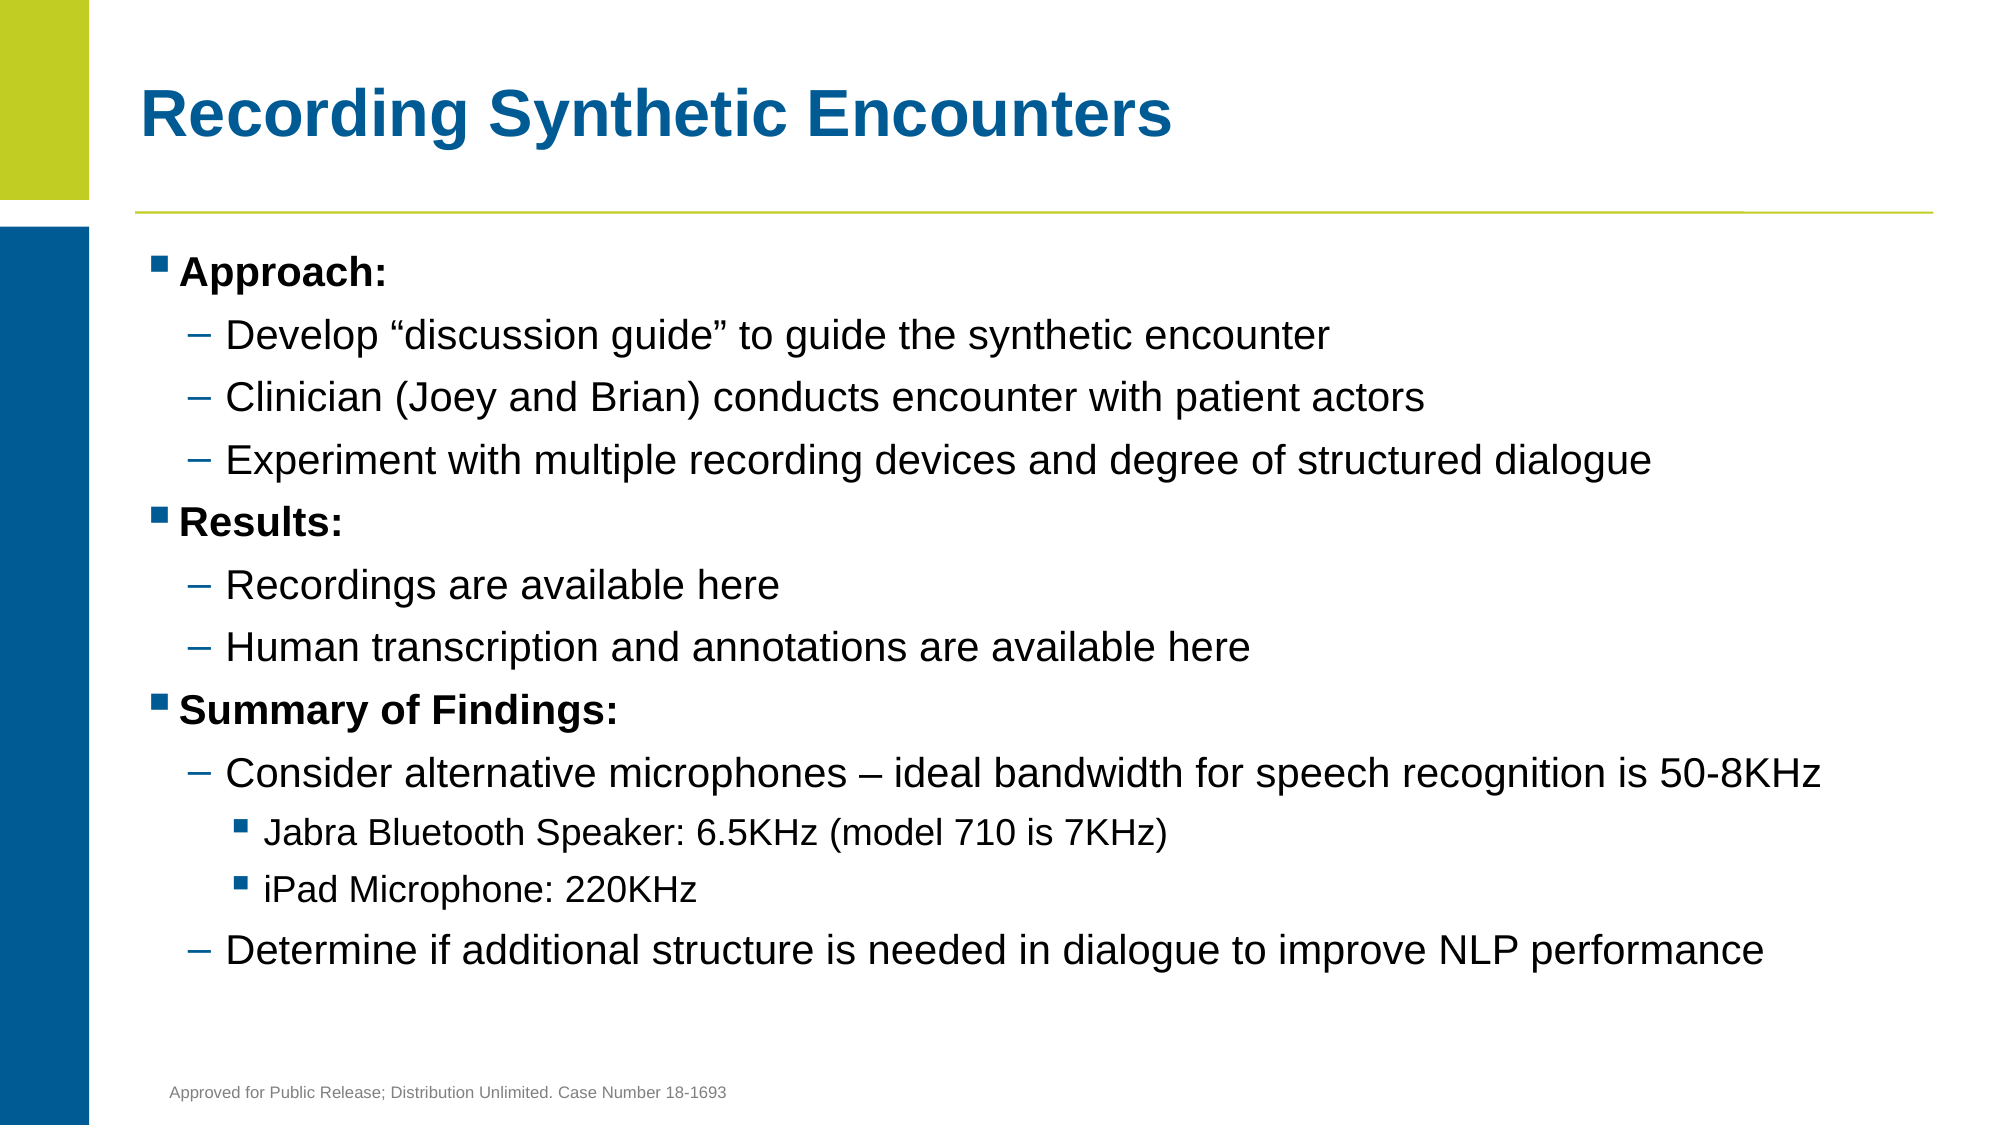

11
# Recording Synthetic Encounters
Approach:
Develop “discussion guide” to guide the synthetic encounter
Clinician (Joey and Brian) conducts encounter with patient actors
Experiment with multiple recording devices and degree of structured dialogue
Results:
Recordings are available here
Human transcription and annotations are available here
Summary of Findings:
Consider alternative microphones – ideal bandwidth for speech recognition is 50-8KHz
Jabra Bluetooth Speaker: 6.5KHz (model 710 is 7KHz)
iPad Microphone: 220KHz
Determine if additional structure is needed in dialogue to improve NLP performance